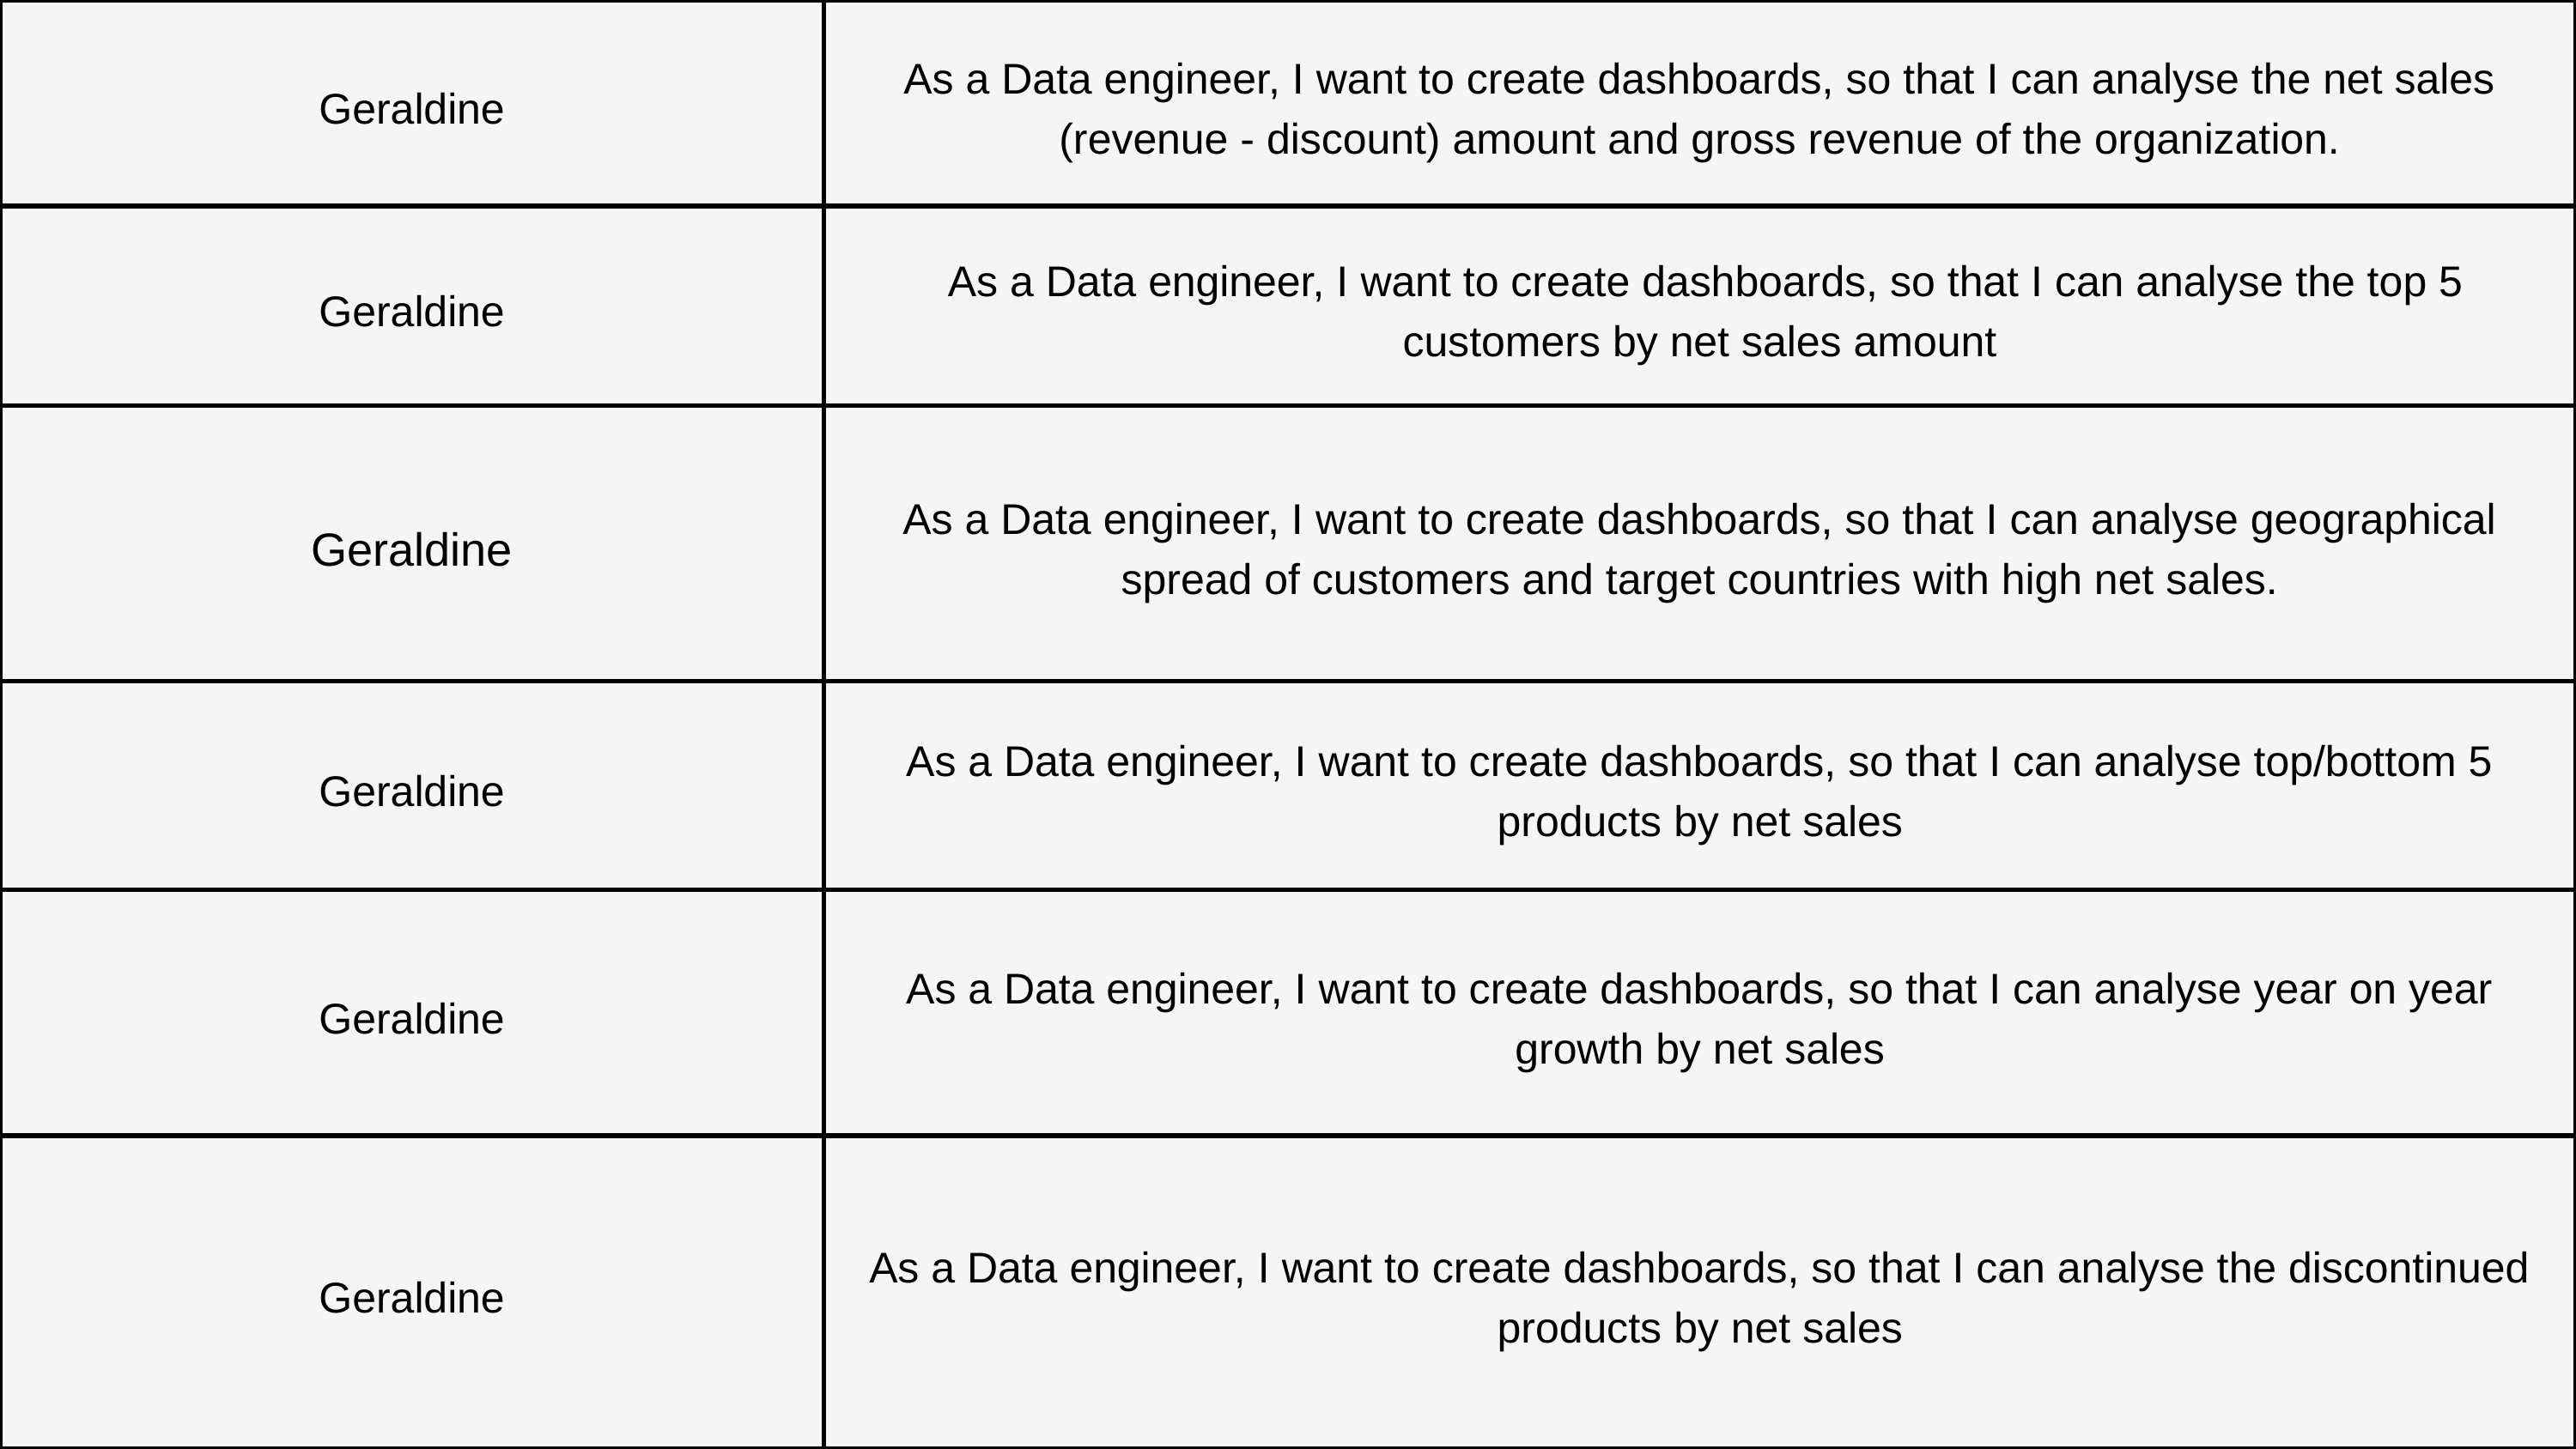

| Geraldine | As a Data engineer, I want to create dashboards, so that I can analyse the net sales (revenue - discount) amount and gross revenue of the organization. |
| --- | --- |
| Geraldine | As a Data engineer, I want to create dashboards, so that I can analyse the top 5 customers by net sales amount |
| Geraldine | As a Data engineer, I want to create dashboards, so that I can analyse geographical spread of customers and target countries with high net sales. |
| Geraldine | As a Data engineer, I want to create dashboards, so that I can analyse top/bottom 5 products by net sales |
| Geraldine | As a Data engineer, I want to create dashboards, so that I can analyse year on year growth by net sales |
| Geraldine | As a Data engineer, I want to create dashboards, so that I can analyse the discontinued products by net sales |